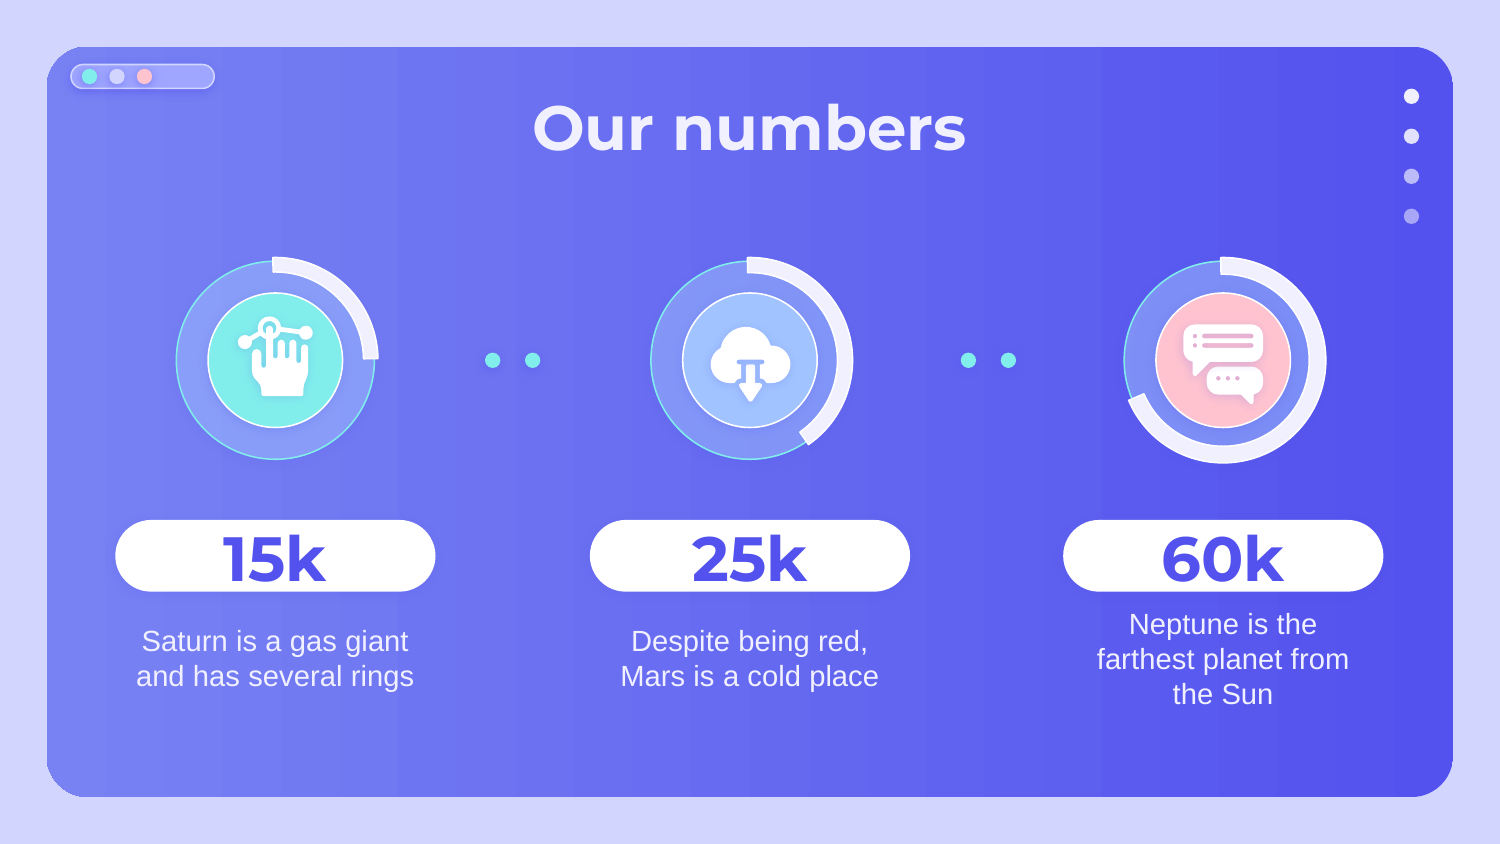

Our numbers

15k
25k
# 60k
Saturn is a gas giant and has several rings
Despite being red, Mars is a cold place
Neptune is the farthest planet from the Sun